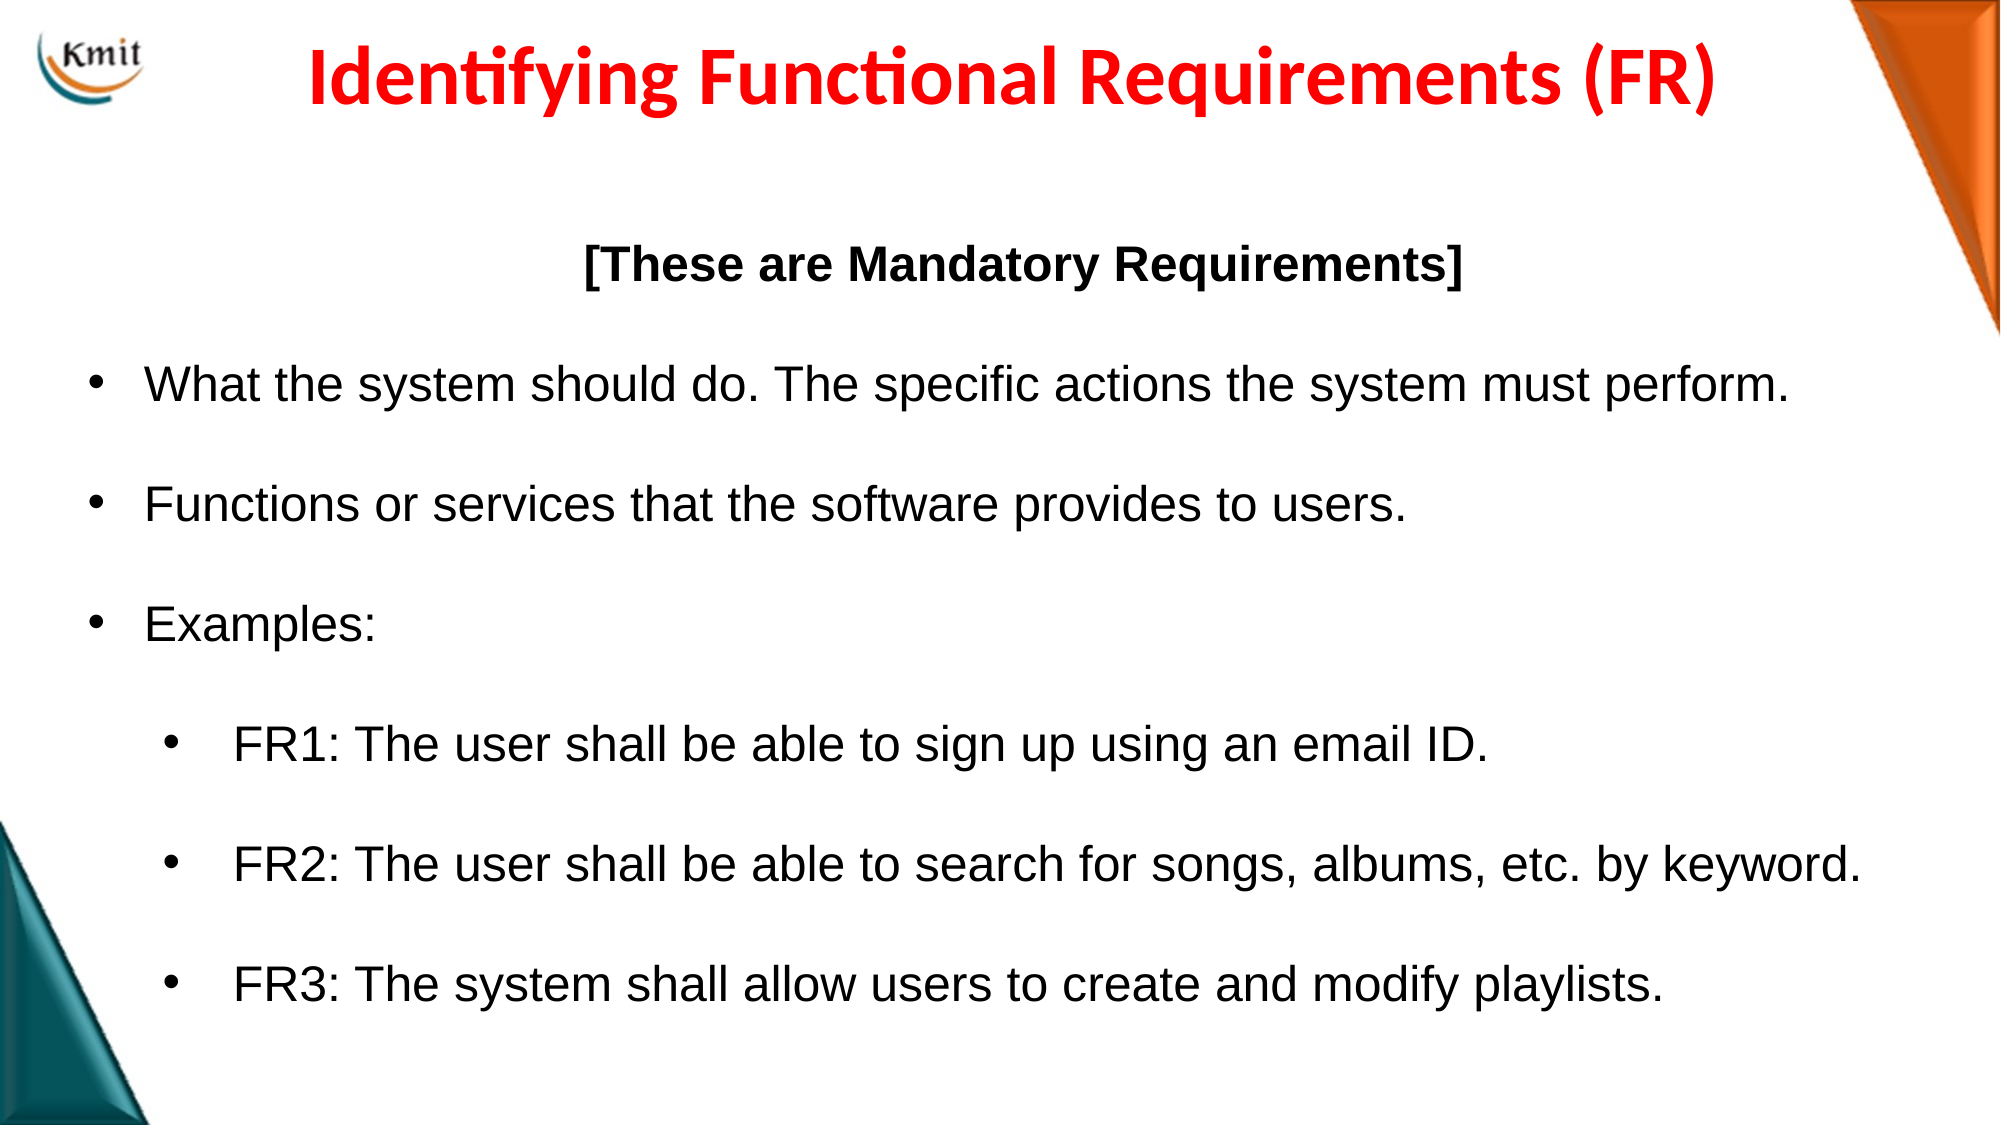

# Identifying Functional Requirements (FR)
[These are Mandatory Requirements]
What the system should do. The specific actions the system must perform.
Functions or services that the software provides to users.
Examples:
 FR1: The user shall be able to sign up using an email ID.
 FR2: The user shall be able to search for songs, albums, etc. by keyword.
 FR3: The system shall allow users to create and modify playlists.